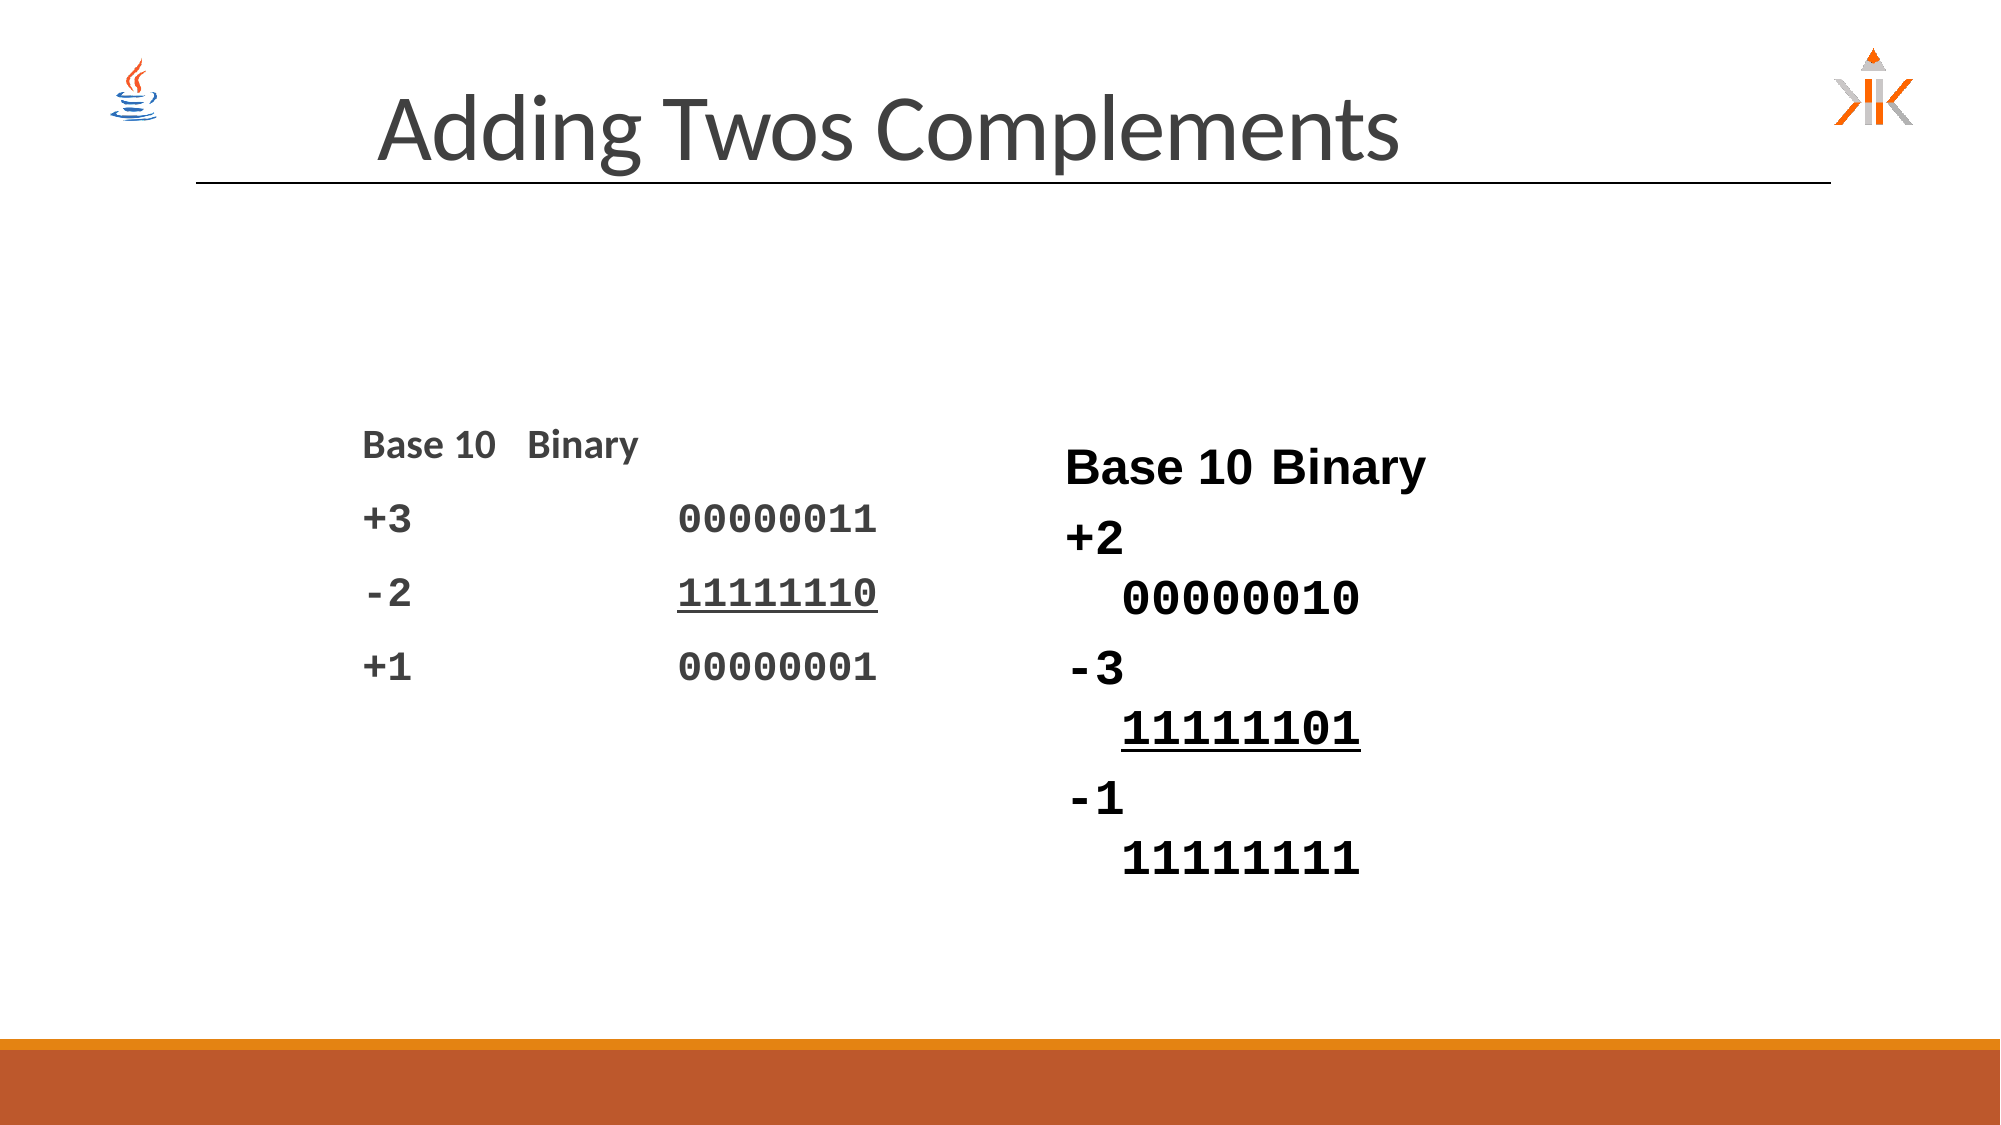

# Adding Twos Complements
Base 10	Binary
+3		00000011
-2		11111110
+1		00000001
Base 10	Binary
+2		00000010
-3		11111101
-1		11111111